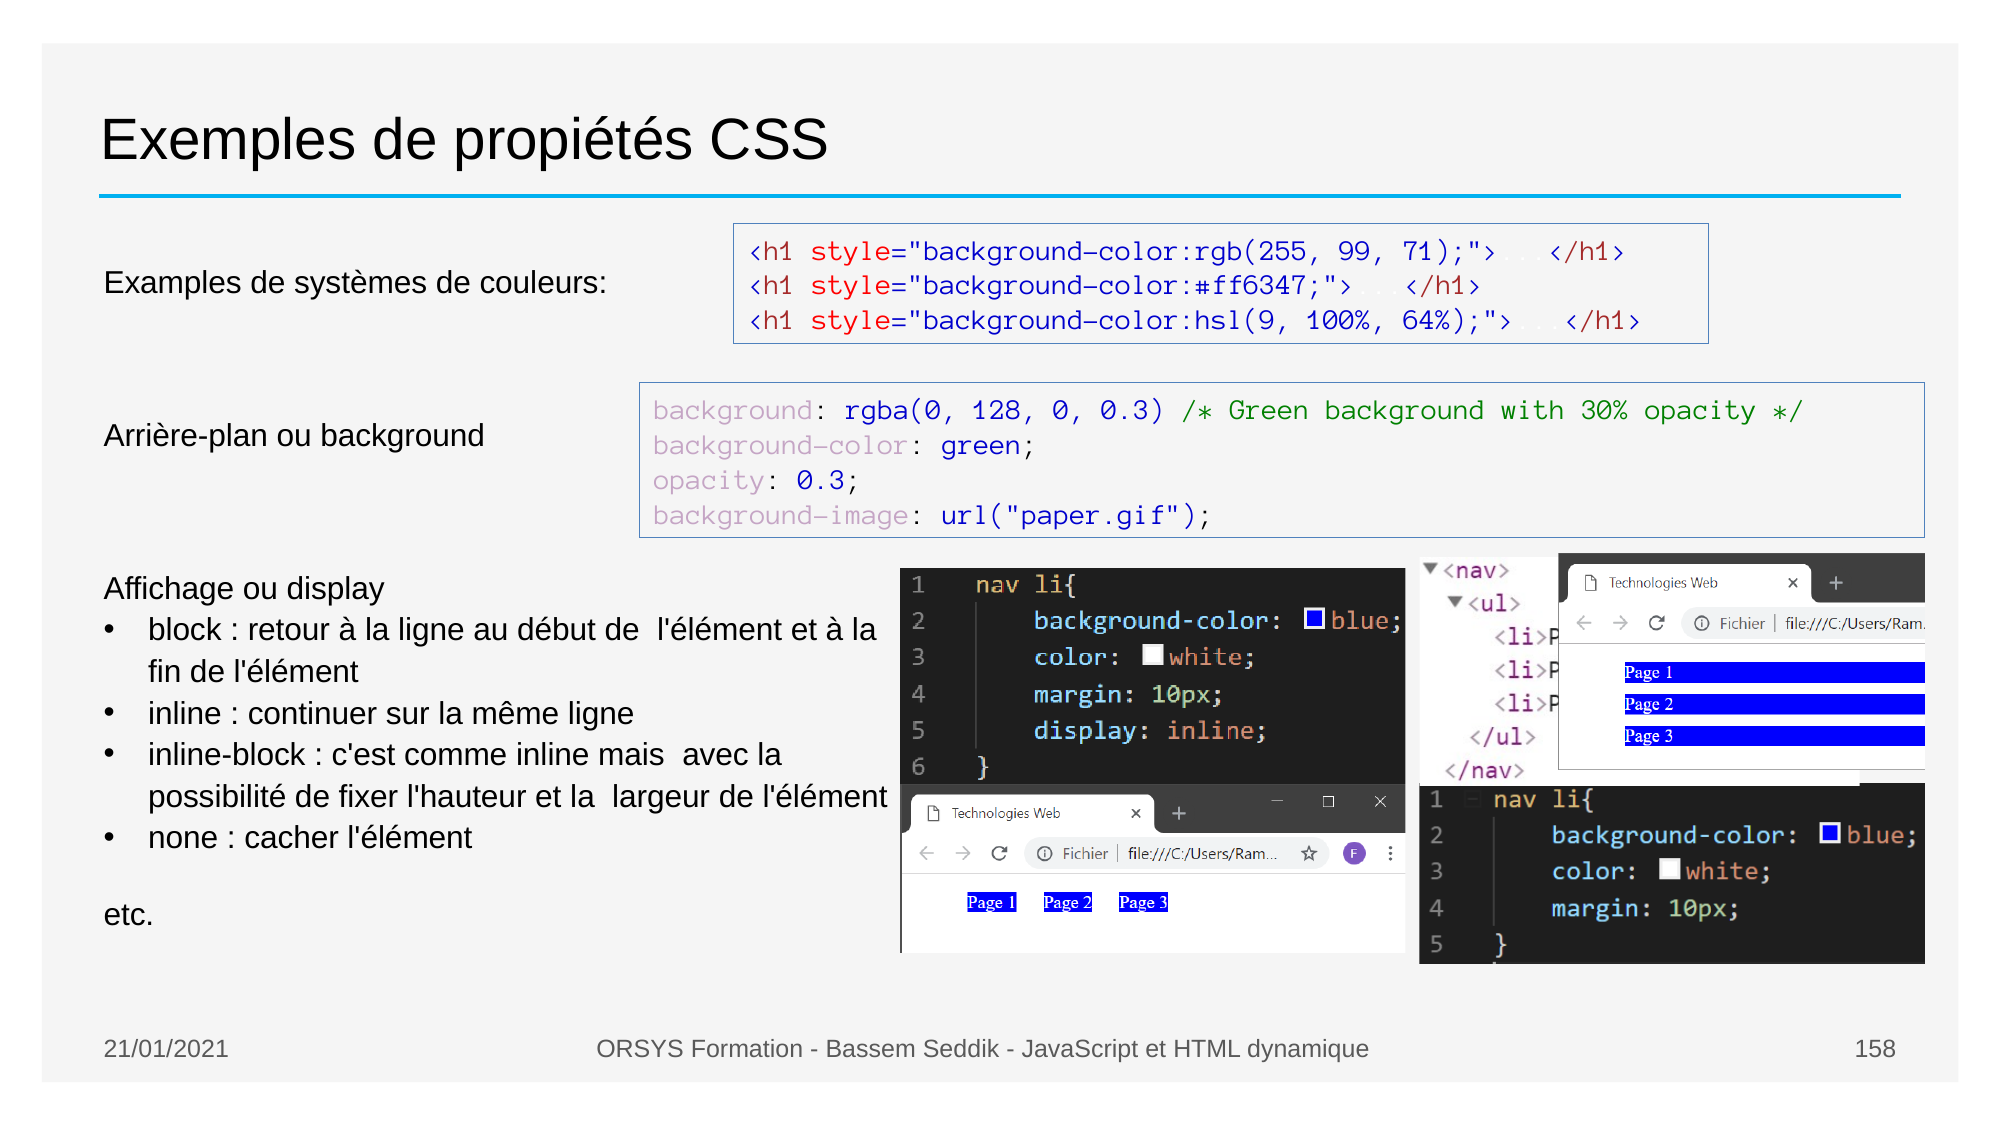

# Exemples de propiétés CSS
<h1 style="background-color:rgb(255, 99, 71);">...</h1>
<h1 style="background-color:#ff6347;">...</h1>
<h1 style="background-color:hsl(9, 100%, 64%);">...</h1>
Examples de systèmes de couleurs:

Arrière-plan ou background

Affichage ou display
block : retour à la ligne au début de  l'élément et à la fin de l'élément
inline : continuer sur la même ligne
inline-block : c'est comme inline mais  avec la possibilité de fixer l'hauteur et la  largeur de l'élément
none : cacher l'élément
etc.

background: rgba(0, 128, 0, 0.3) /* Green background with 30% opacity */
background-color: green;
opacity: 0.3;
background-image: url("paper.gif");

21/01/2021
ORSYS Formation - Bassem Seddik - JavaScript et HTML dynamique
158